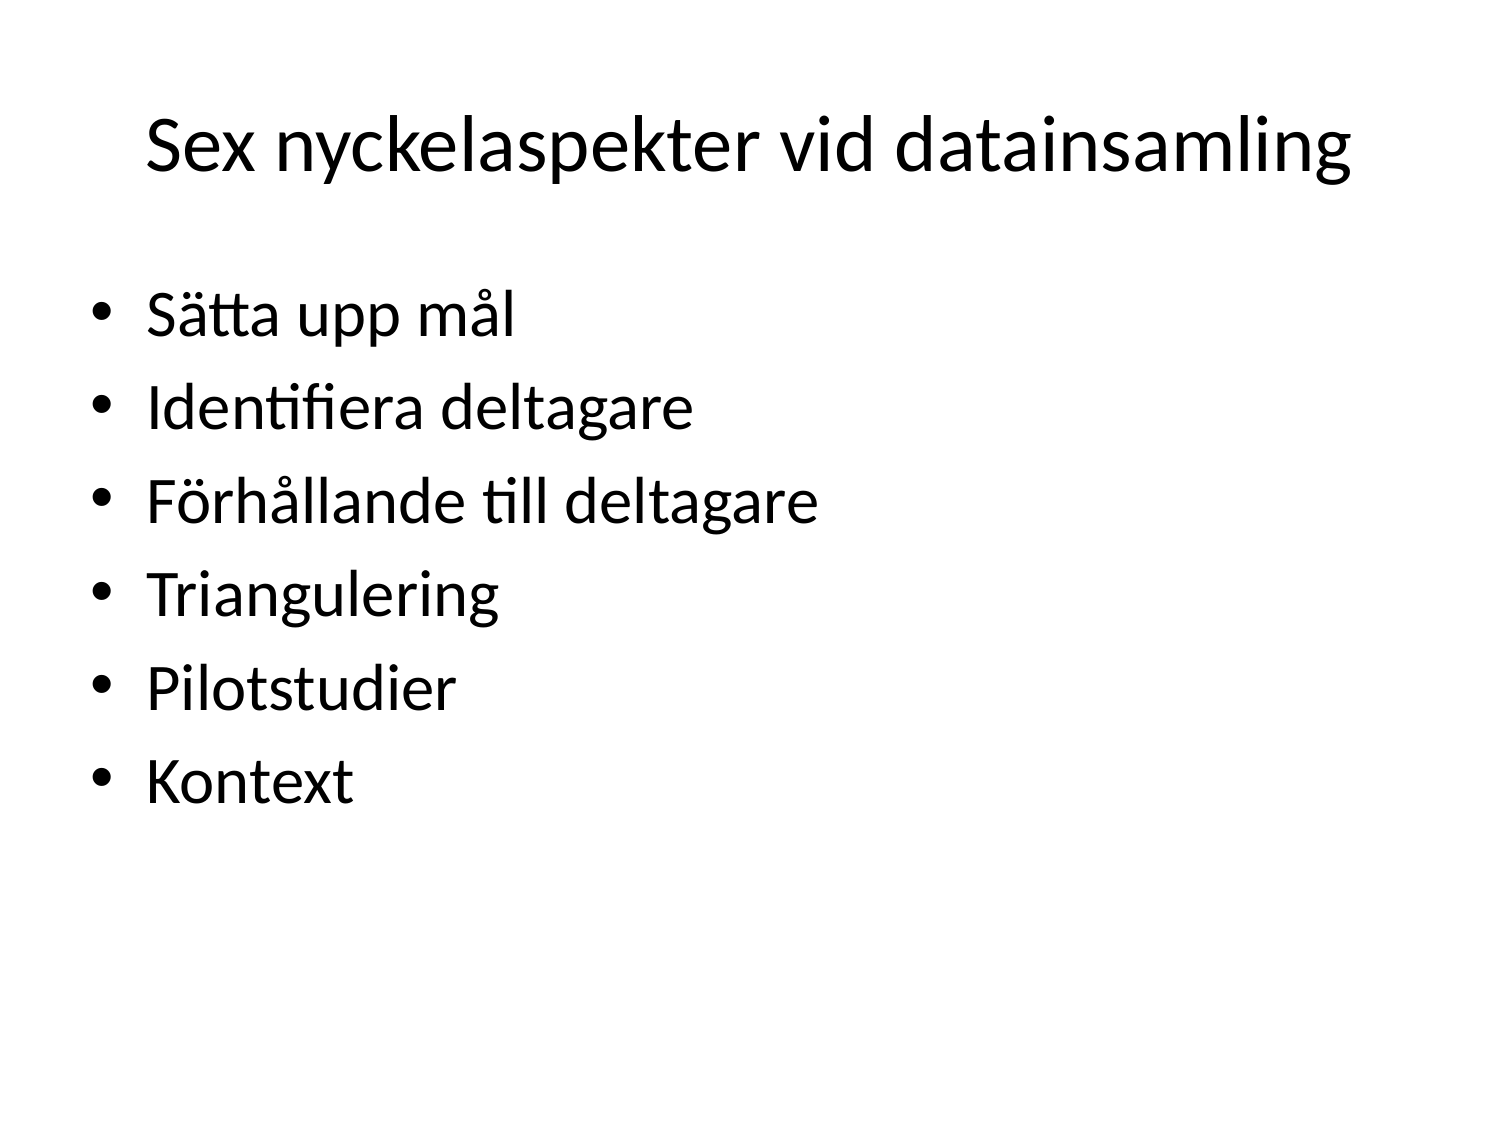

# Sex nyckelaspekter vid datainsamling
Sätta upp mål
Identifiera deltagare
Förhållande till deltagare
Triangulering
Pilotstudier
Kontext